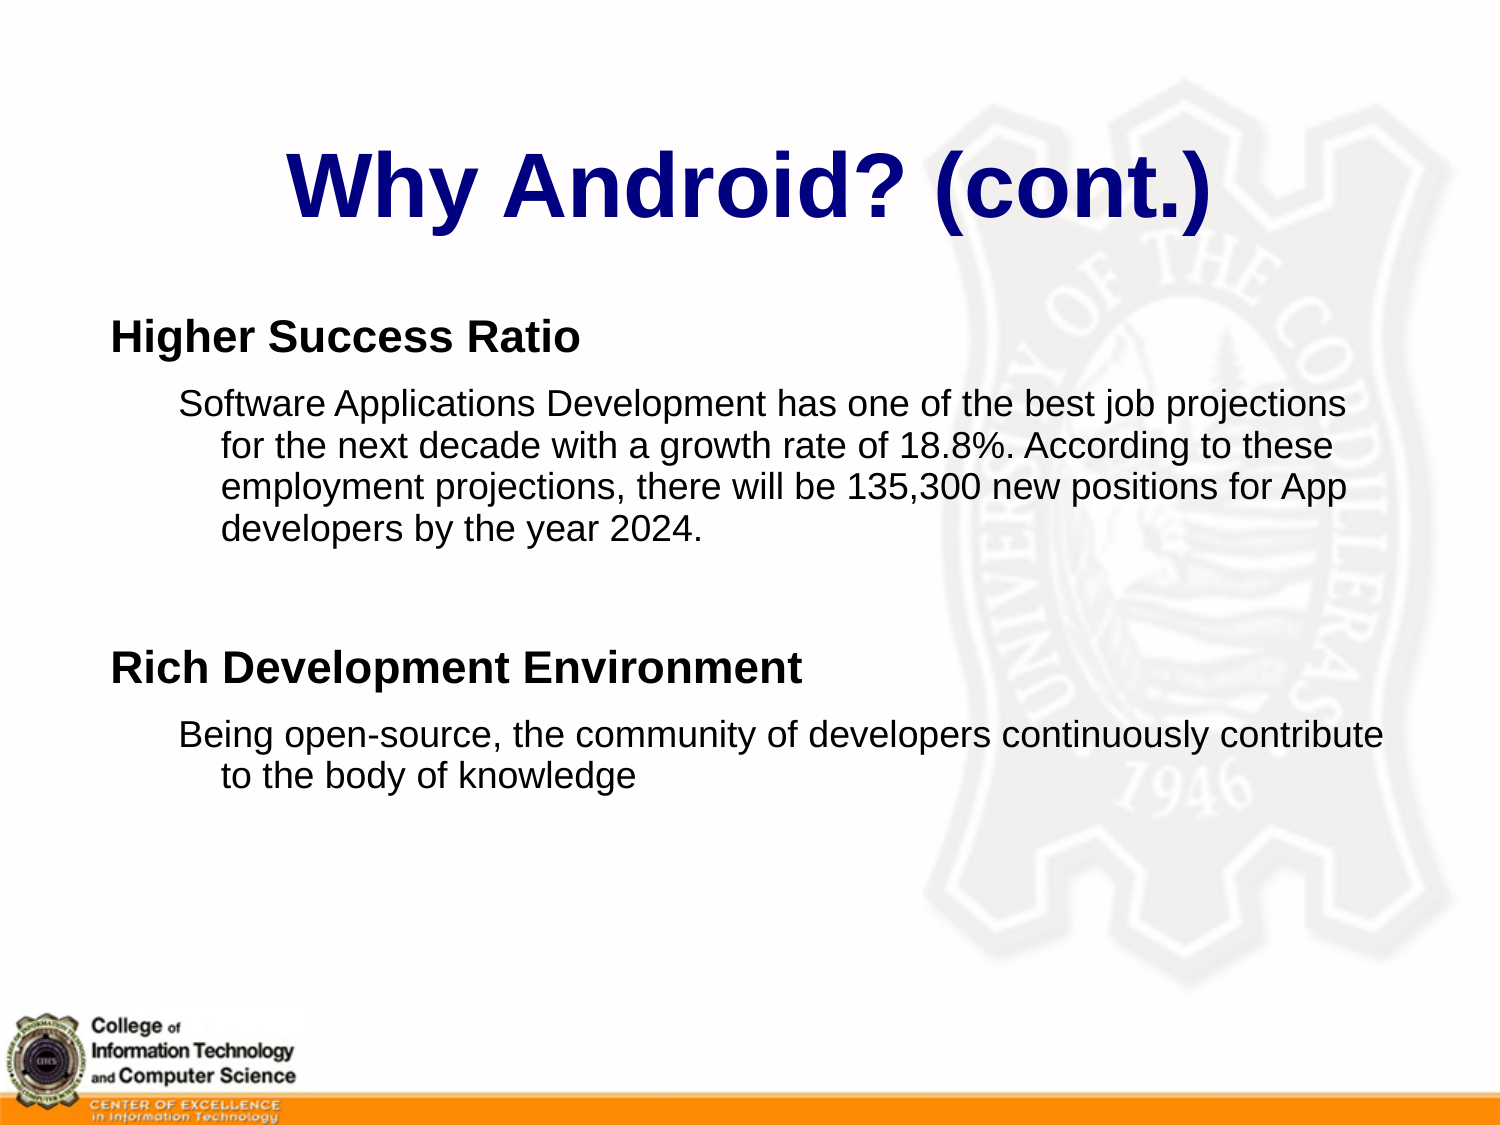

# Why Android? (cont.)
Higher Success Ratio
Software Applications Development has one of the best job projections for the next decade with a growth rate of 18.8%. According to these employment projections, there will be 135,300 new positions for App developers by the year 2024.

Rich Development Environment
Being open-source, the community of developers continuously contribute to the body of knowledge